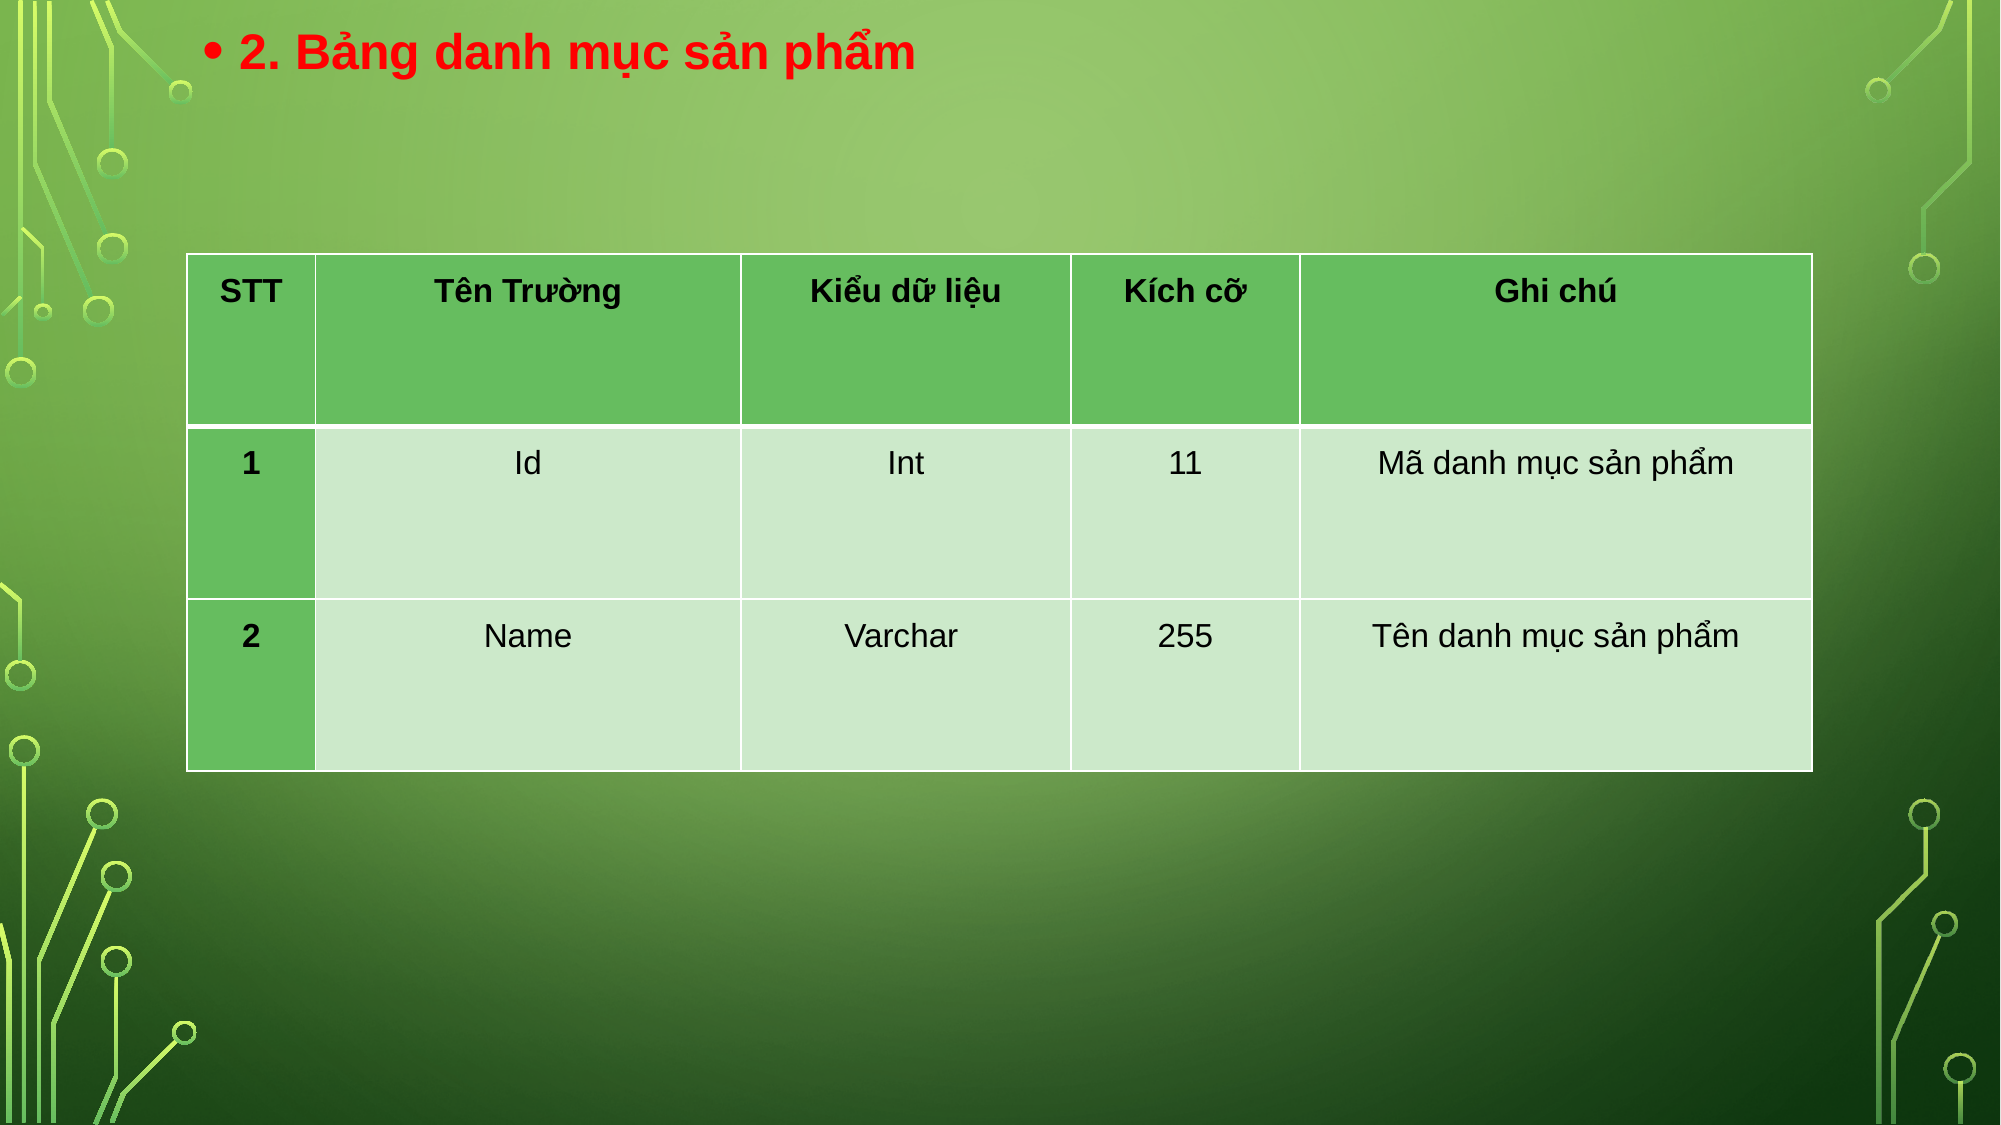

2. Bảng danh mục sản phẩm

#
| STT | Tên Trường | Kiểu dữ liệu | Kích cỡ | Ghi chú |
| --- | --- | --- | --- | --- |
| 1 | Id | Int | 11 | Mã danh mục sản phẩm |
| 2 | Name | Varchar | 255 | Tên danh mục sản phẩm |